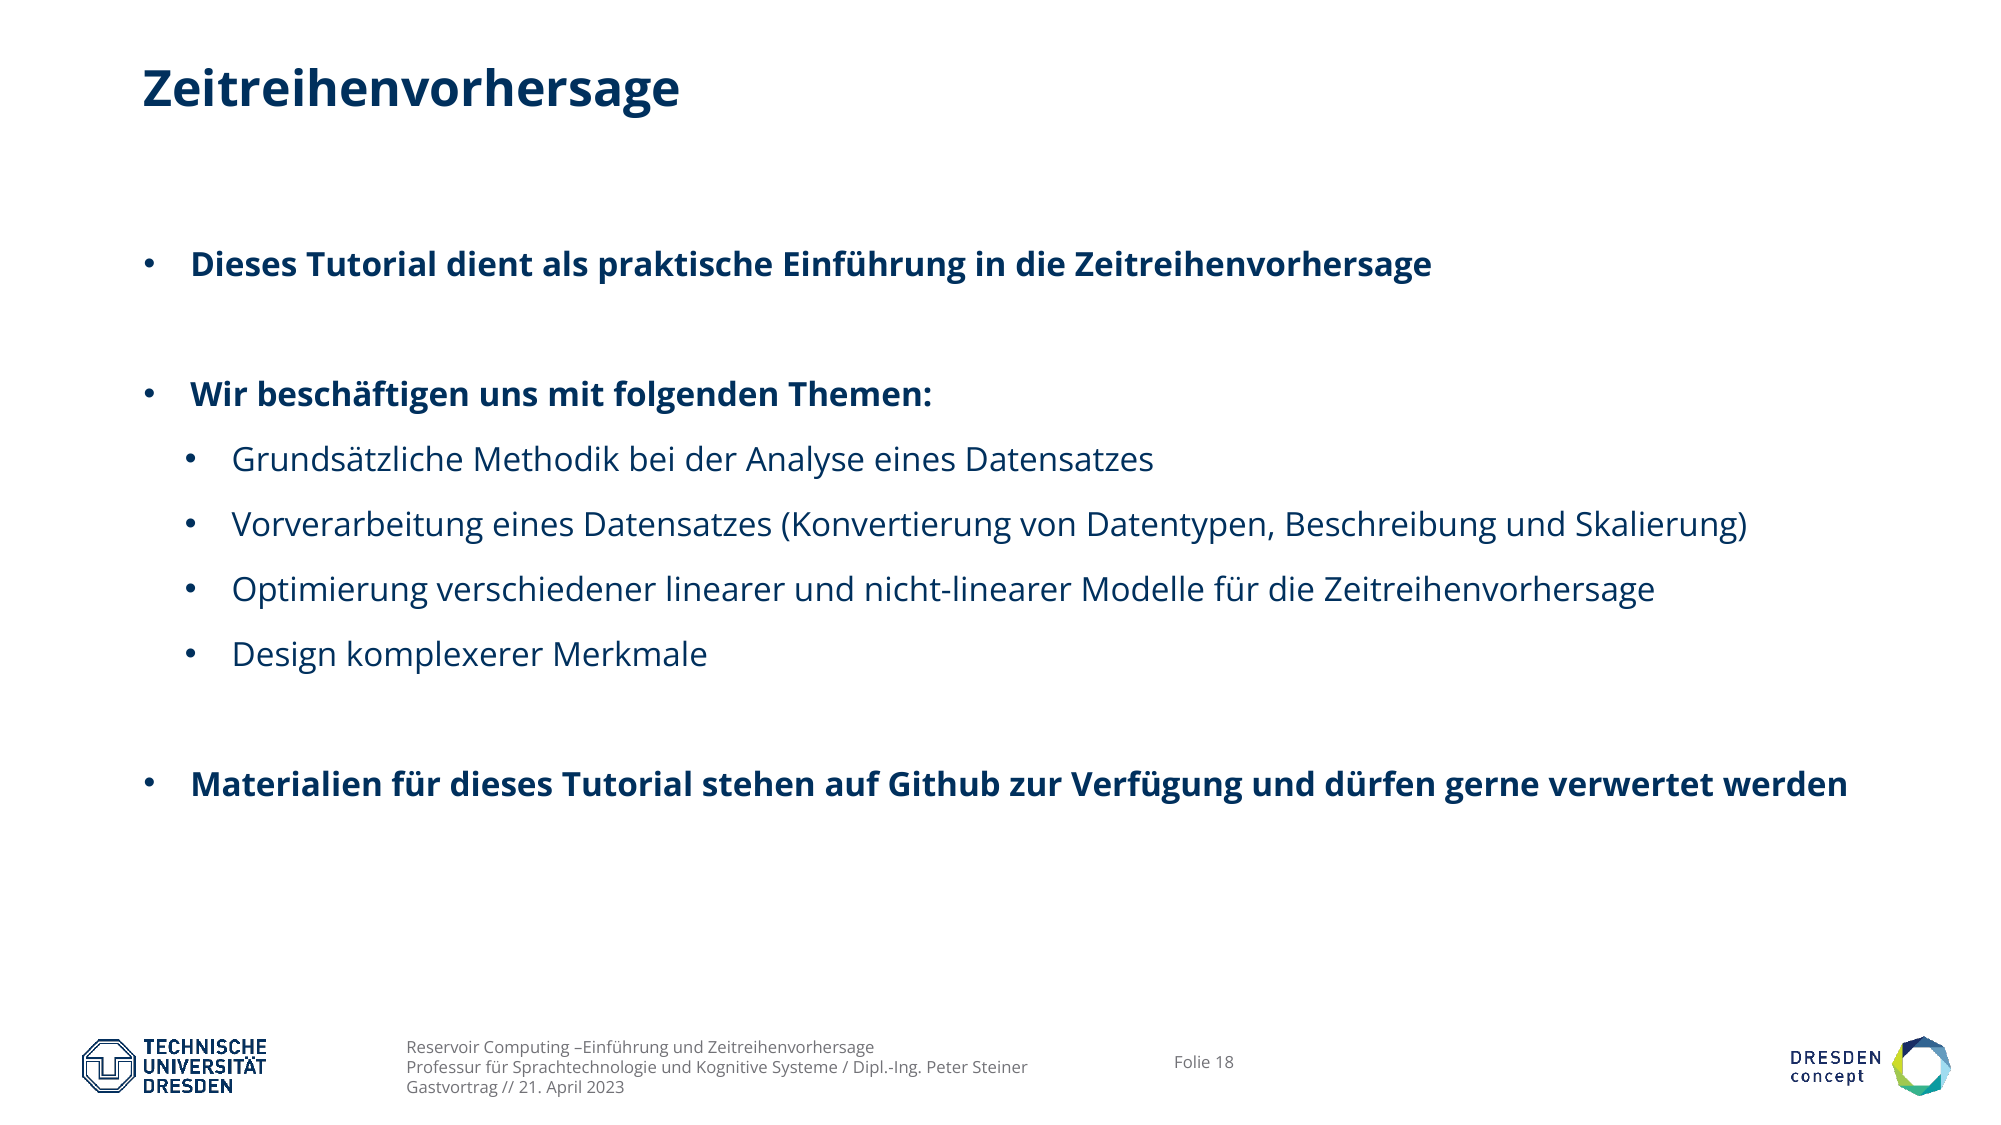

# Zeitreihenvorhersage
Dieses Tutorial dient als praktische Einführung in die Zeitreihenvorhersage

Wir beschäftigen uns mit folgenden Themen:
Grundsätzliche Methodik bei der Analyse eines Datensatzes
Vorverarbeitung eines Datensatzes (Konvertierung von Datentypen, Beschreibung und Skalierung)
Optimierung verschiedener linearer und nicht-linearer Modelle für die Zeitreihenvorhersage
Design komplexerer Merkmale

Materialien für dieses Tutorial stehen auf Github zur Verfügung und dürfen gerne verwertet werden